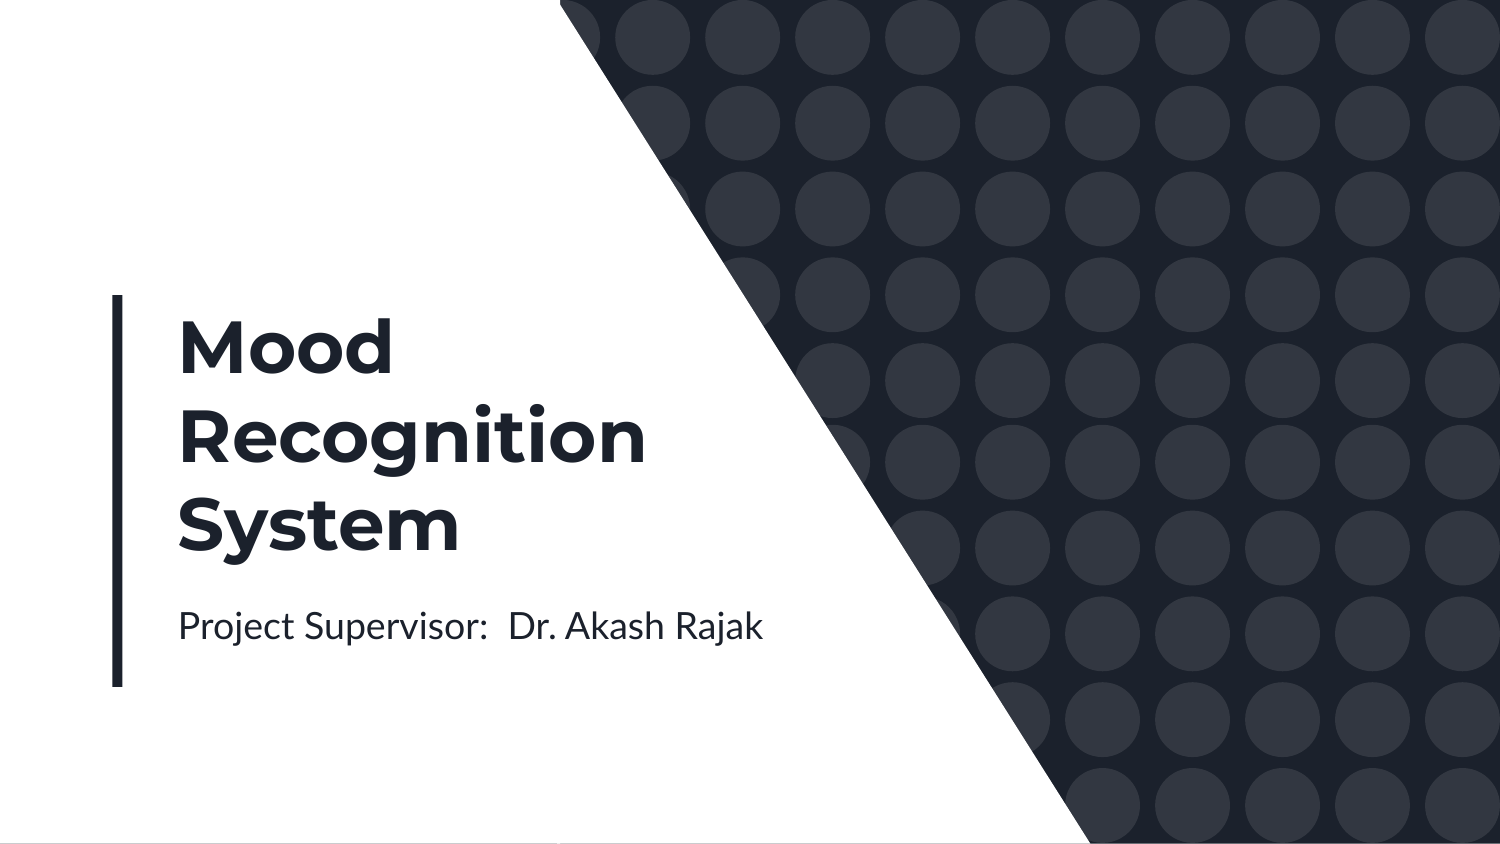

# Mood Recognition System
Project Supervisor:  Dr. Akash Rajak